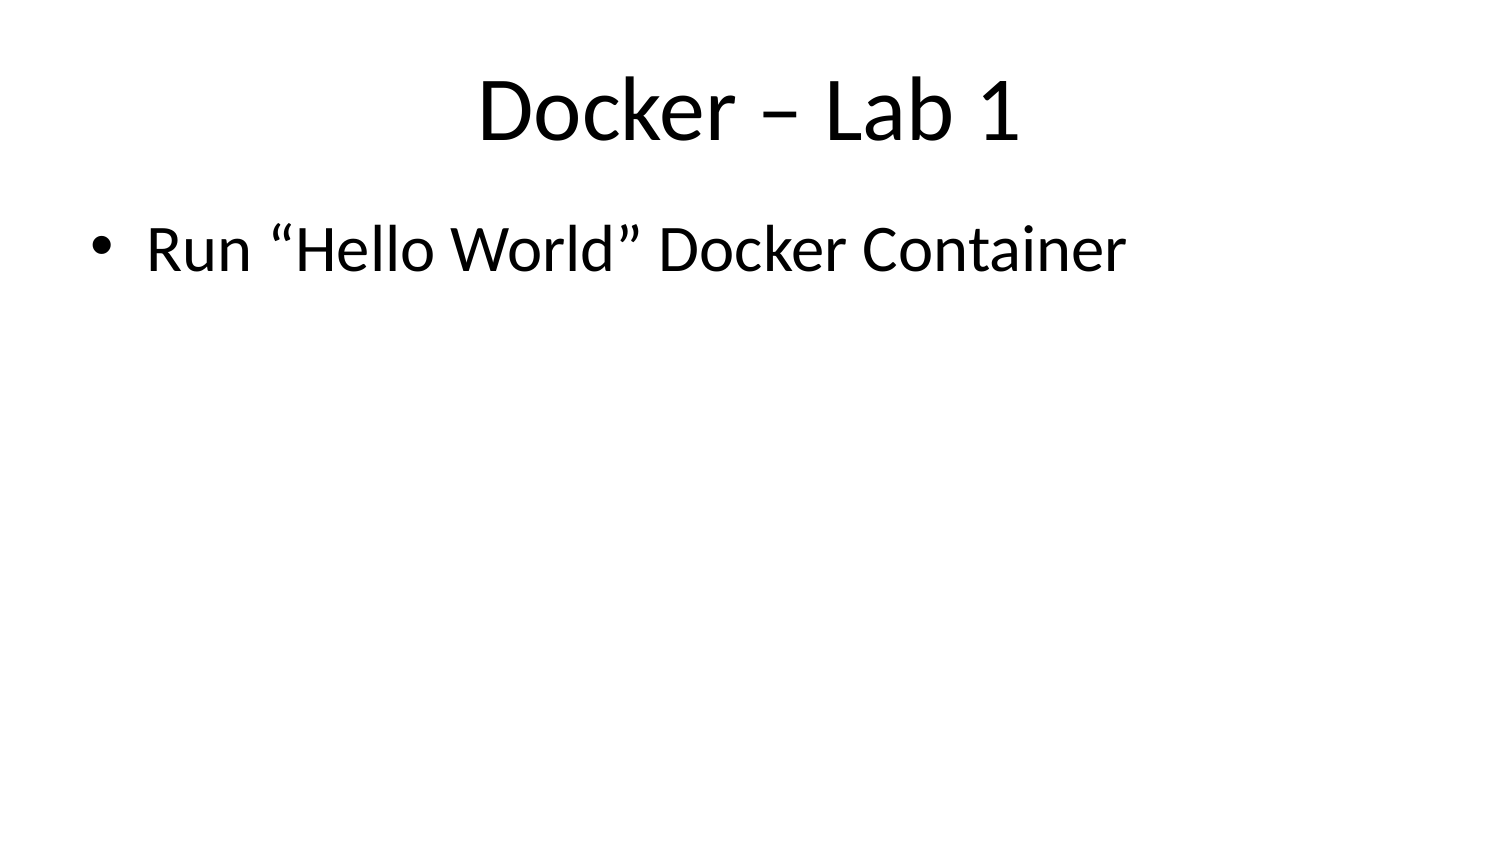

# Docker – Lab 1
Run “Hello World” Docker Container